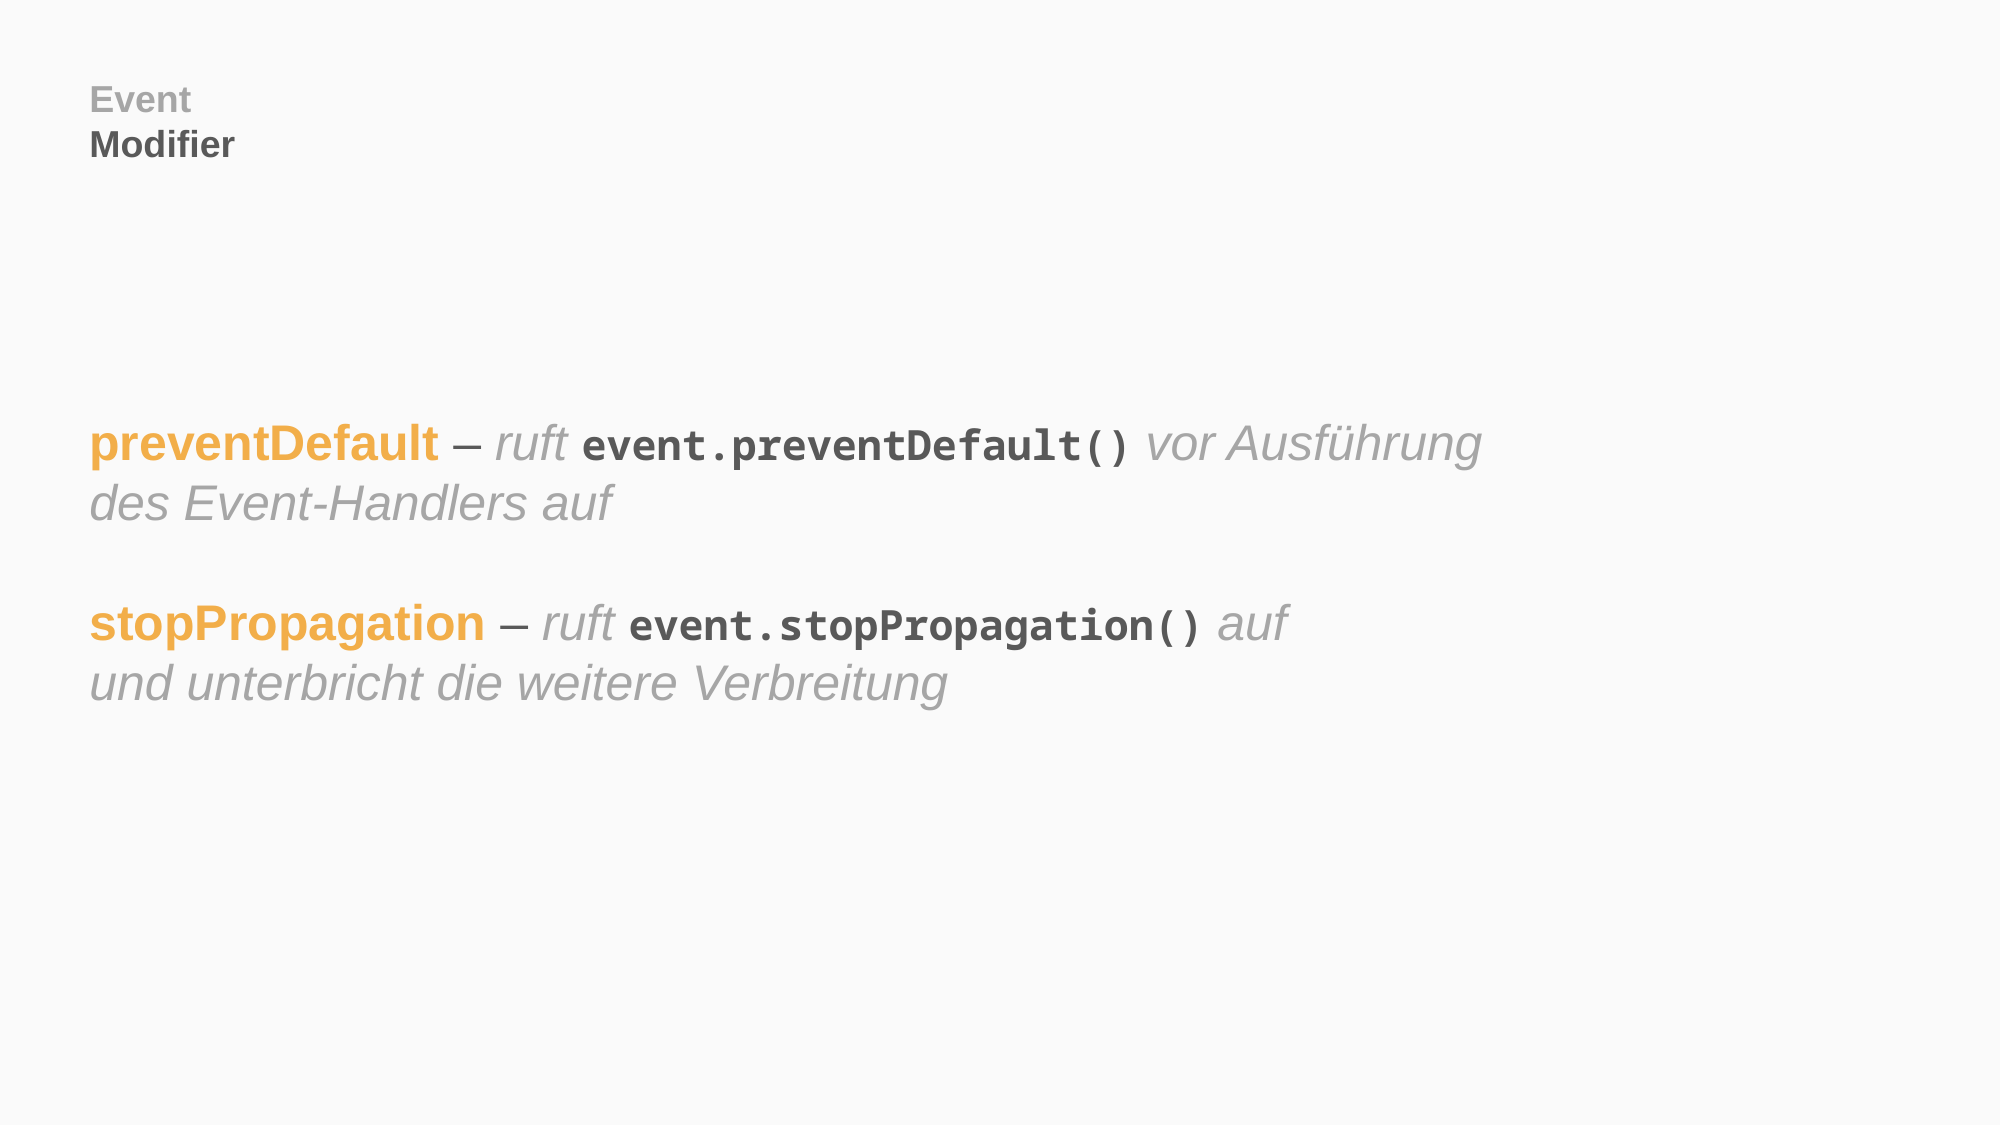

Event
Modifier
preventDefault – ruft event.preventDefault() vor Ausführung
des Event-Handlers auf

stopPropagation – ruft event.stopPropagation() auf
und unterbricht die weitere Verbreitung